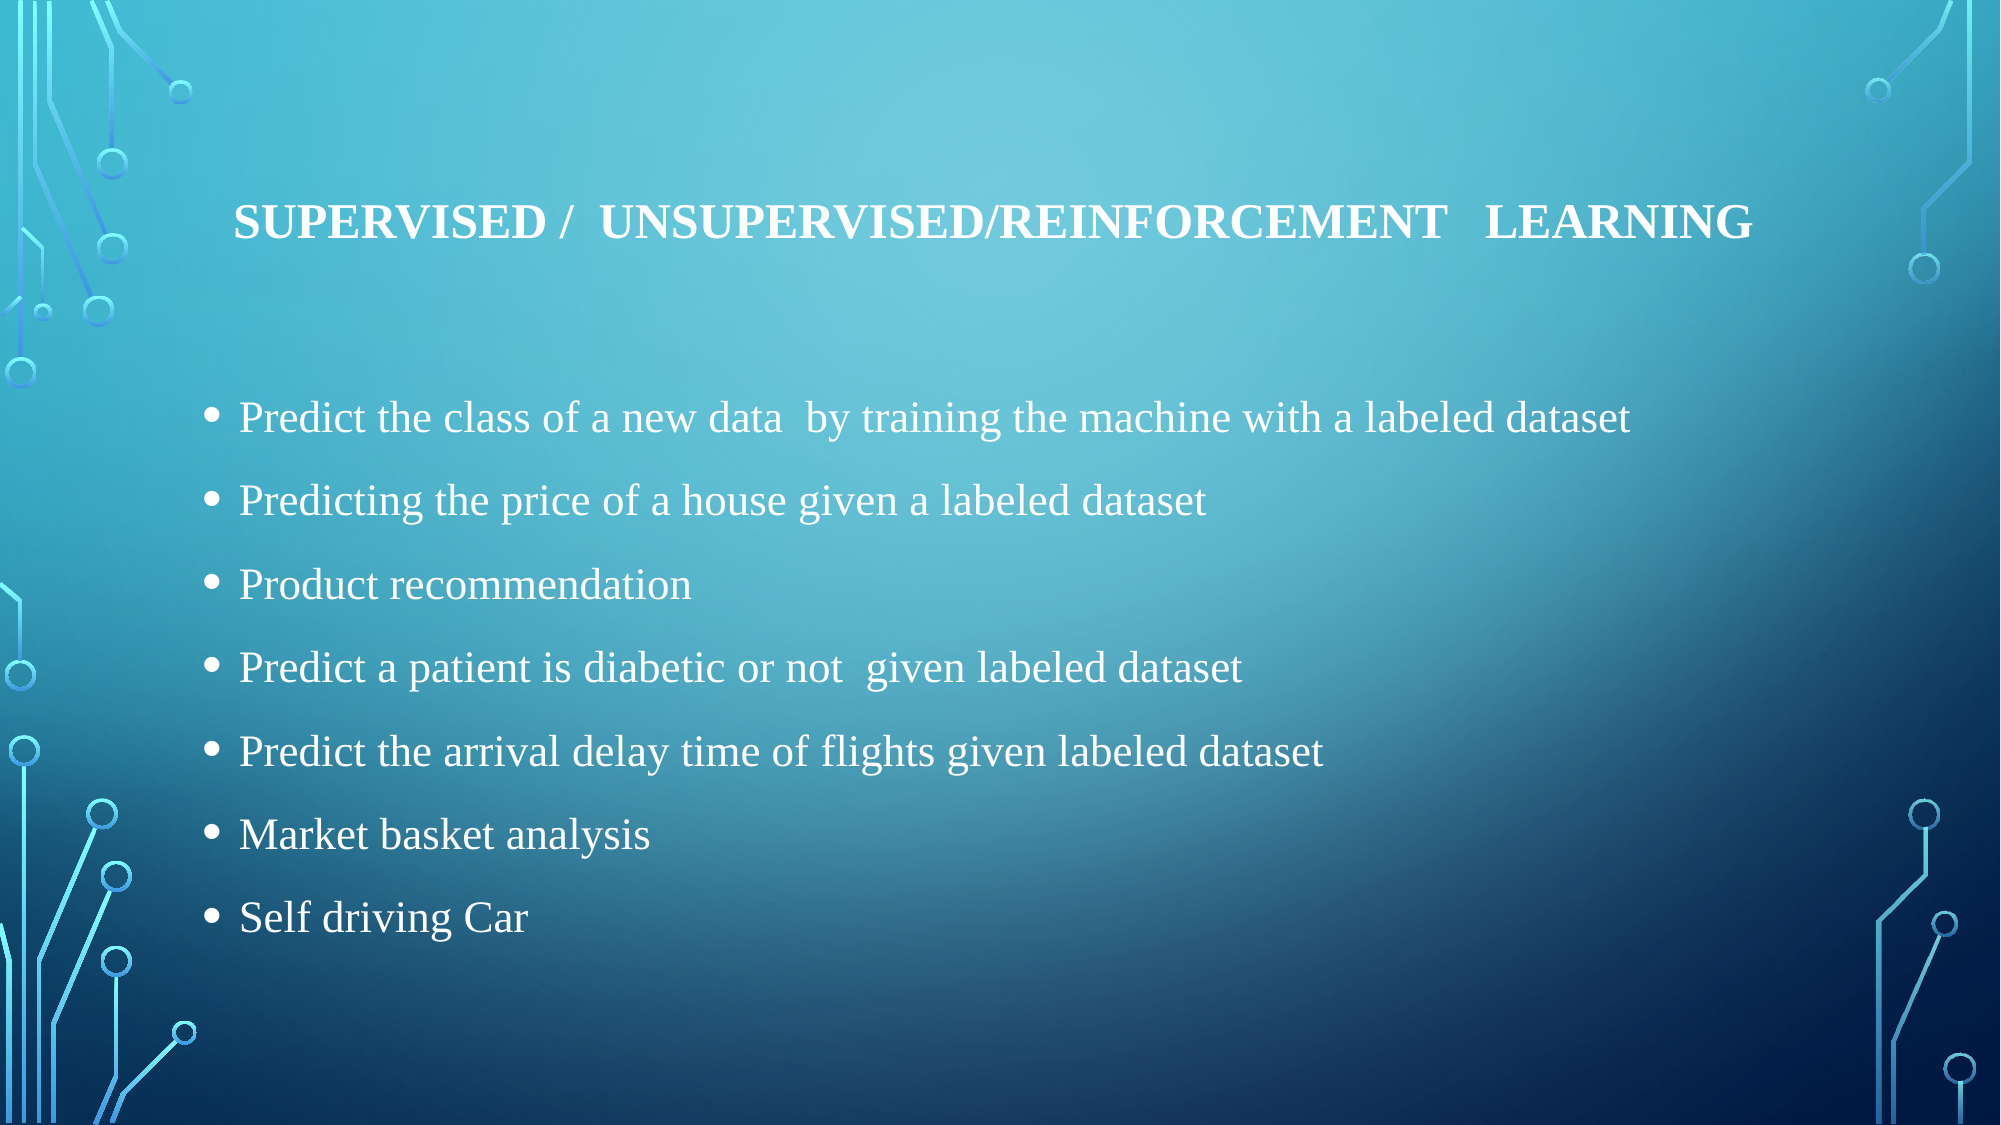

# Supervised /  Unsupervised/Reinforcement   LEARNING
Predict the class of a new data  by training the machine with a labeled dataset
Predicting the price of a house given a labeled dataset
Product recommendation
Predict a patient is diabetic or not  given labeled dataset
Predict the arrival delay time of flights given labeled dataset
Market basket analysis
Self driving Car